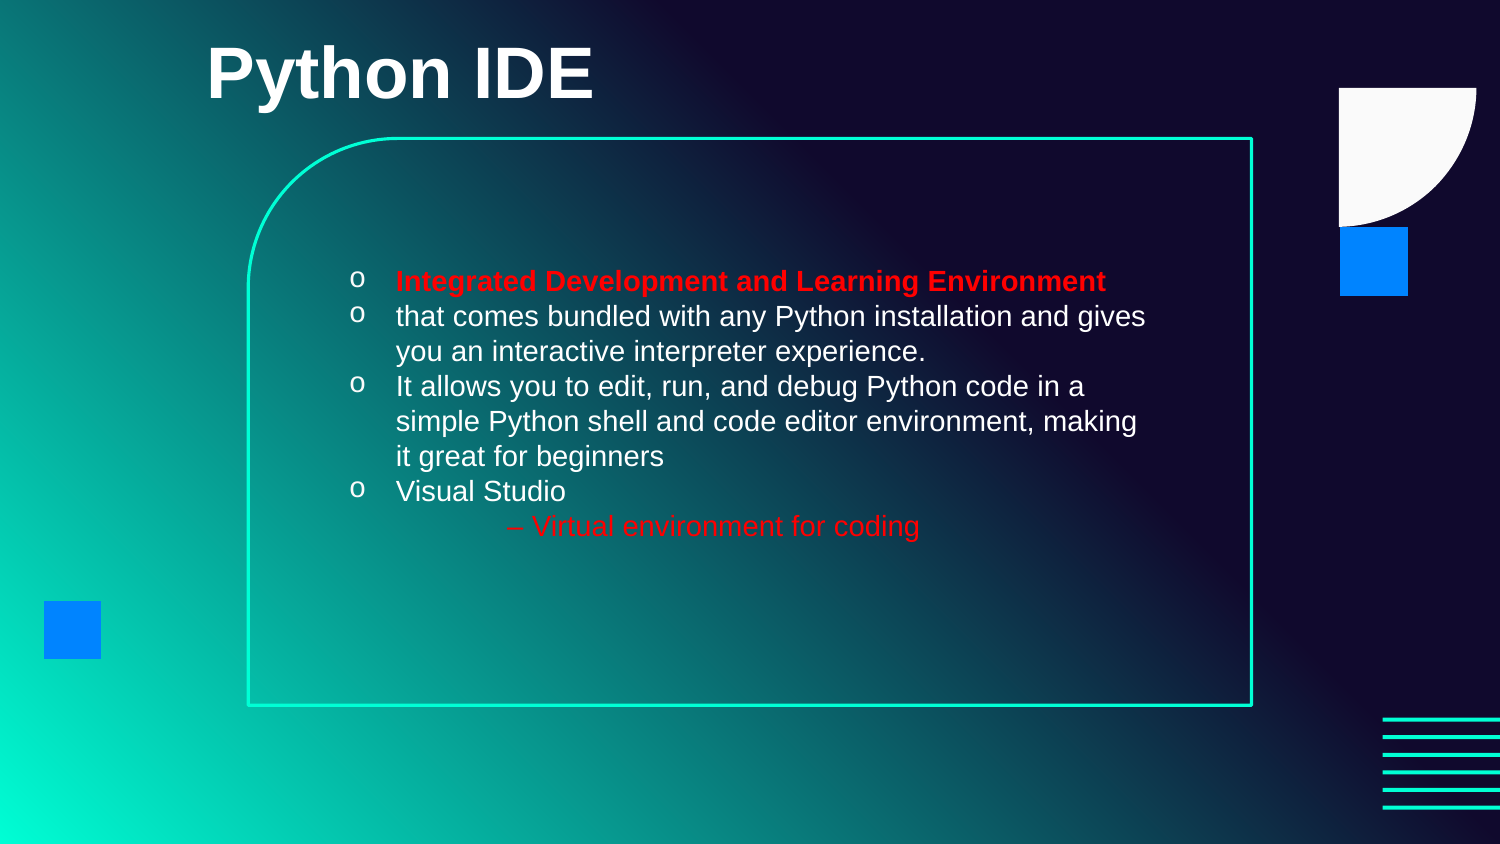

# Python IDE

Integrated Development and Learning Environment
that comes bundled with any Python installation and gives you an interactive interpreter experience.
It allows you to edit, run, and debug Python code in a simple Python shell and code editor environment, making it great for beginners
Visual Studio
	 – Virtual environment for coding